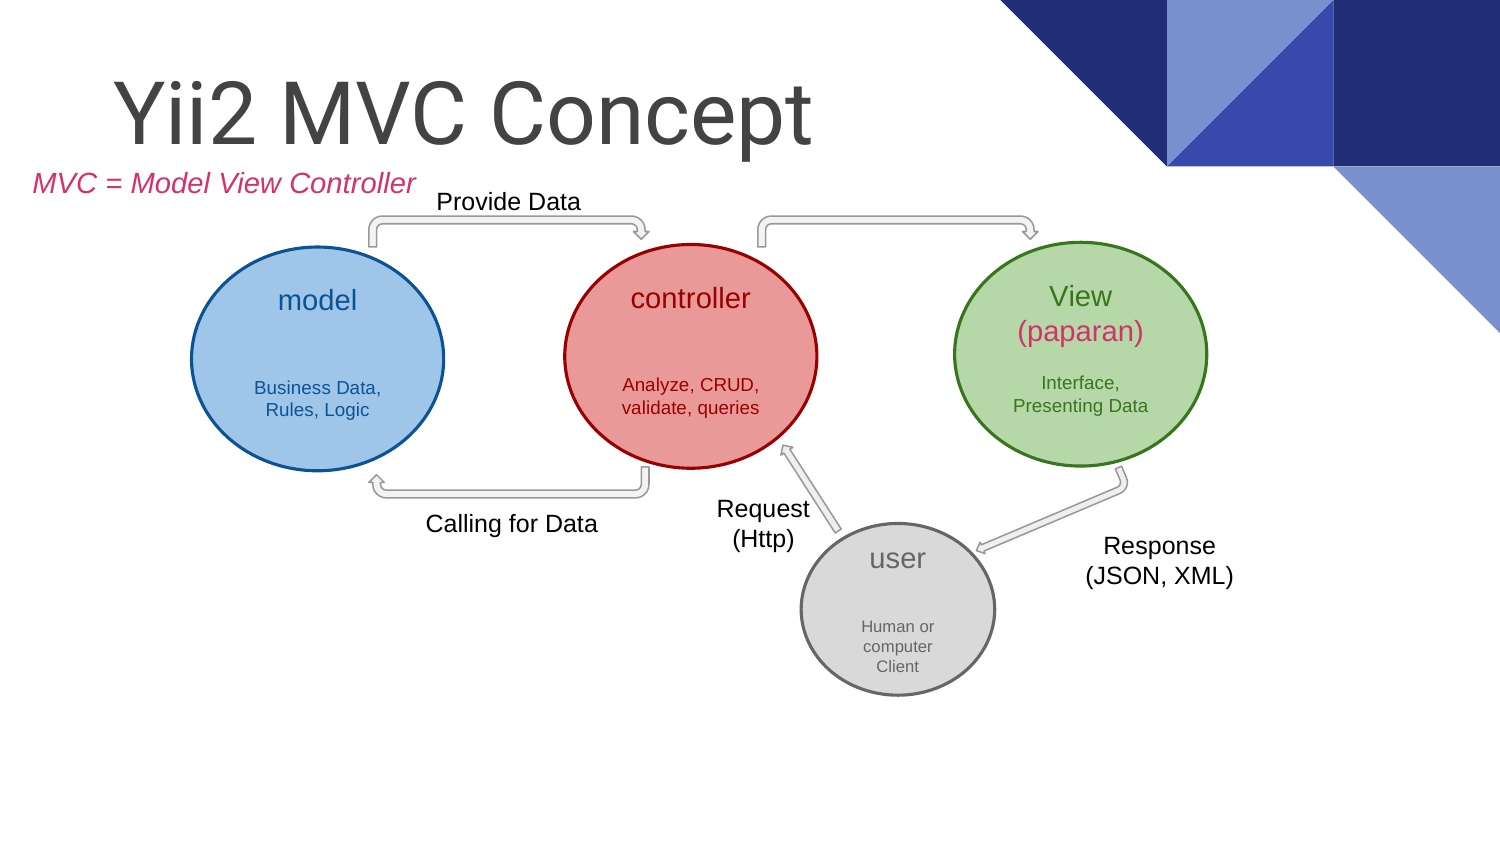

# Yii2 MVC Concept
MVC = Model View Controller
Provide Data

View (paparan)
controller
model
Interface, Presenting Data
Analyze, CRUD, validate, queries
Business Data, Rules, Logic

Request
(Http)
Calling for Data

Response
(JSON, XML)

user
Human or computer Client